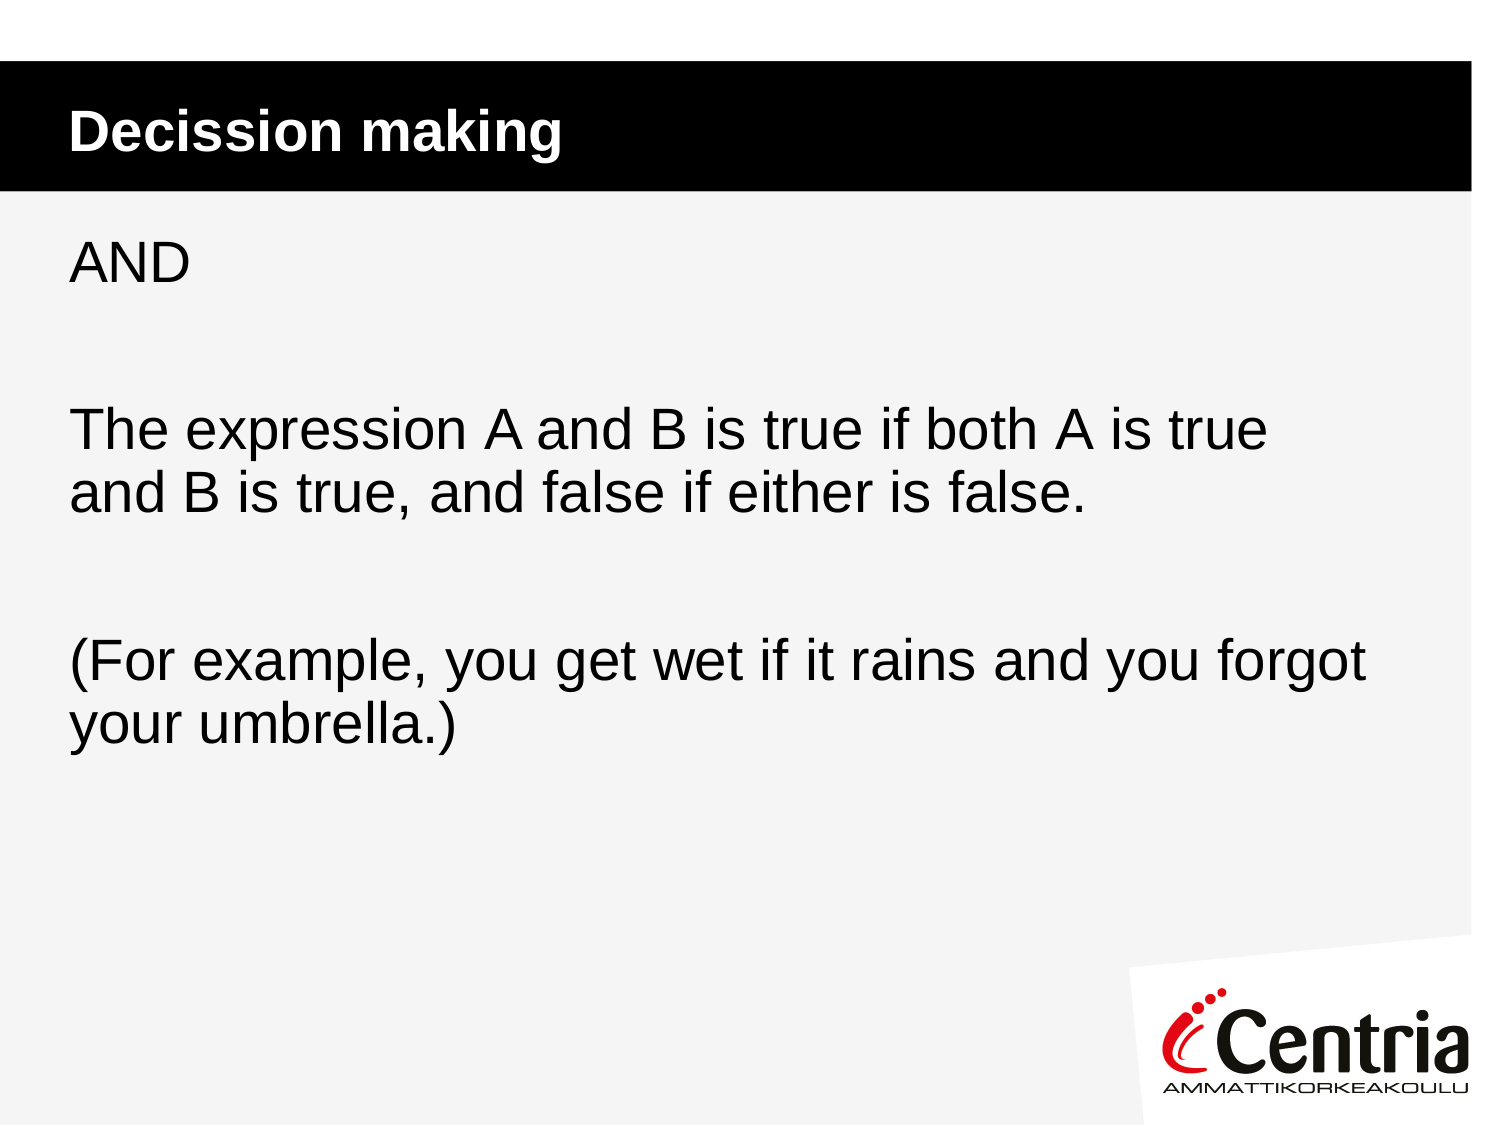

Decission making
AND

The expression A and B is true if both A is true and B is true, and false if either is false.

(For example, you get wet if it rains and you forgot your umbrella.)